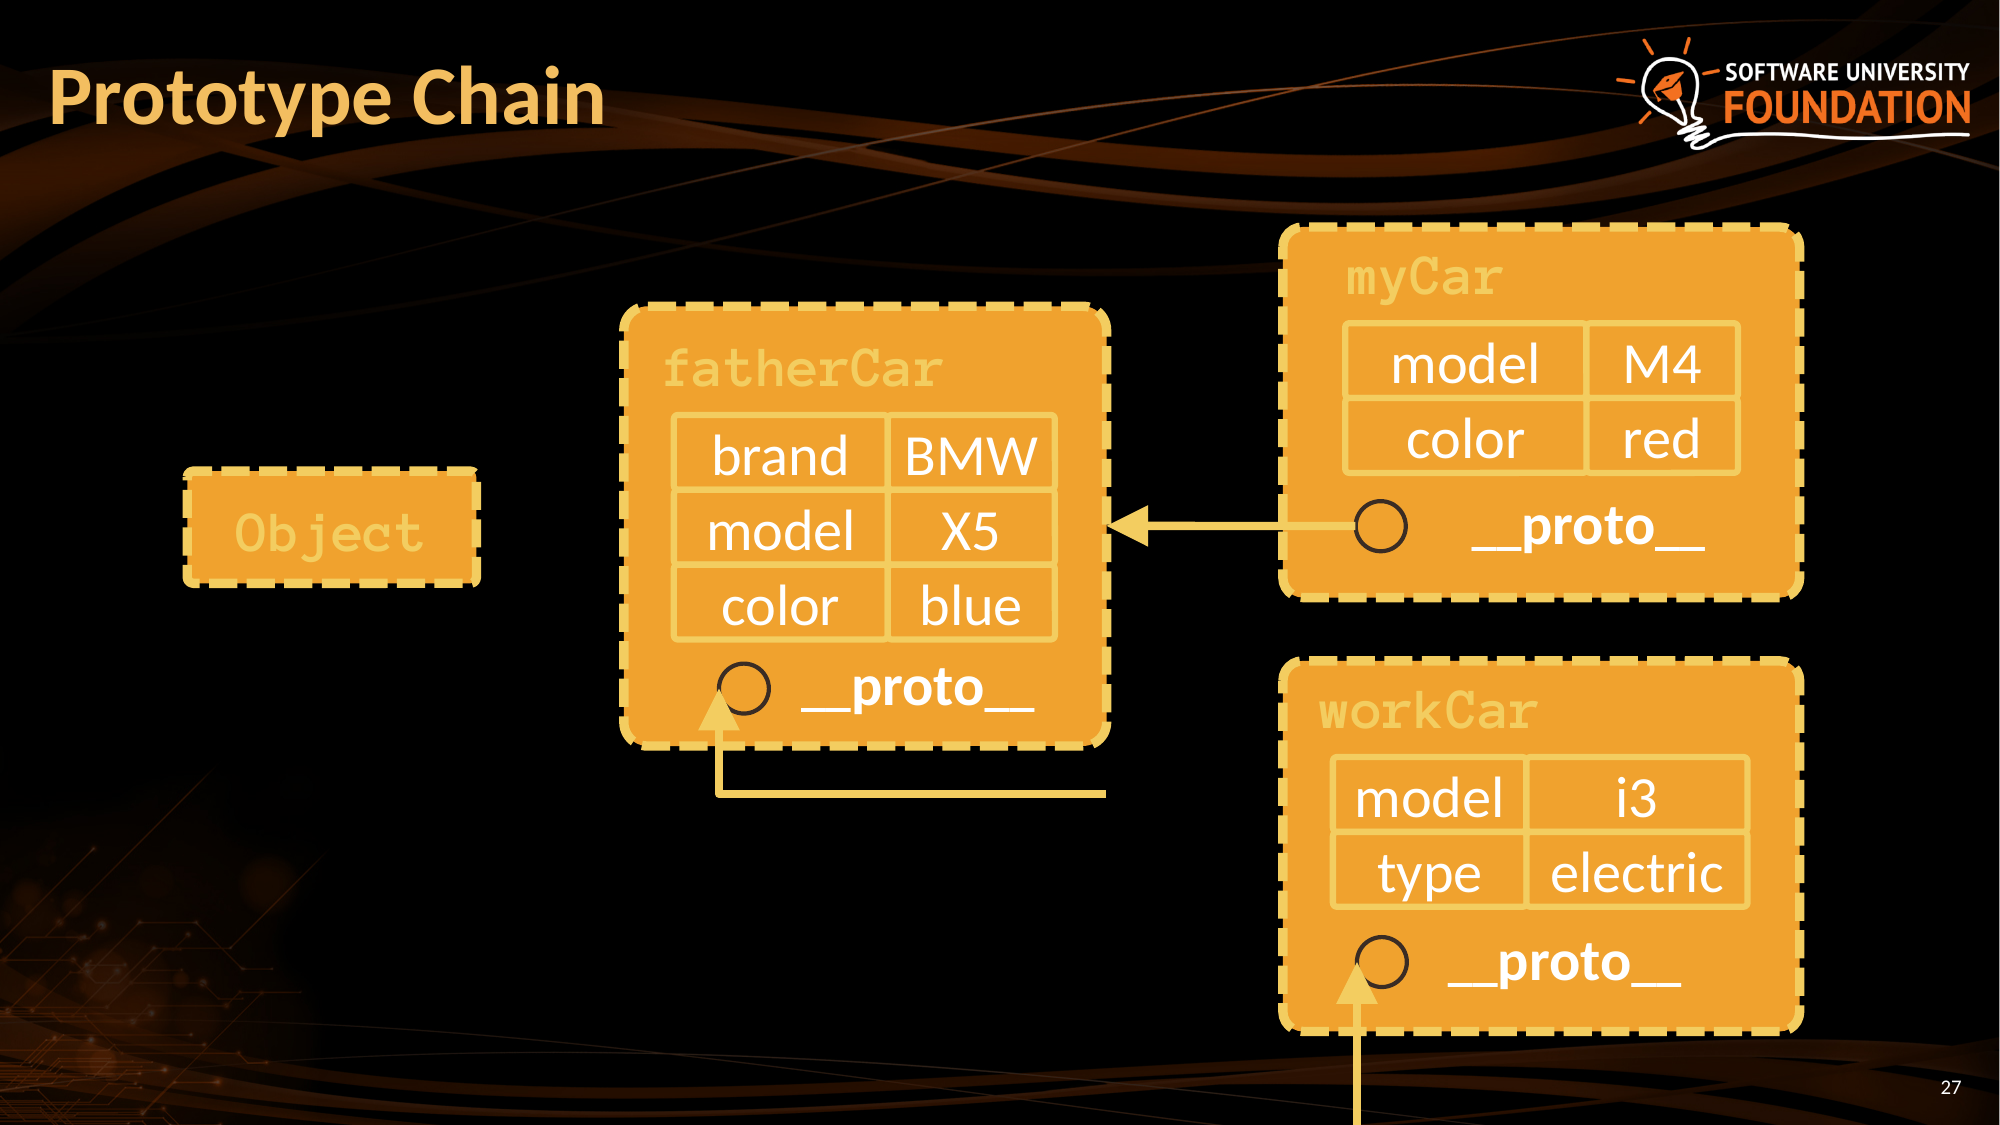

Prototype Chain

myCar
model
M4
color
red
__proto__

fatherCar
brand
BMW
model
X5
color
blue
__proto__

Object

workCar
model
i3
type
electric
__proto__

27